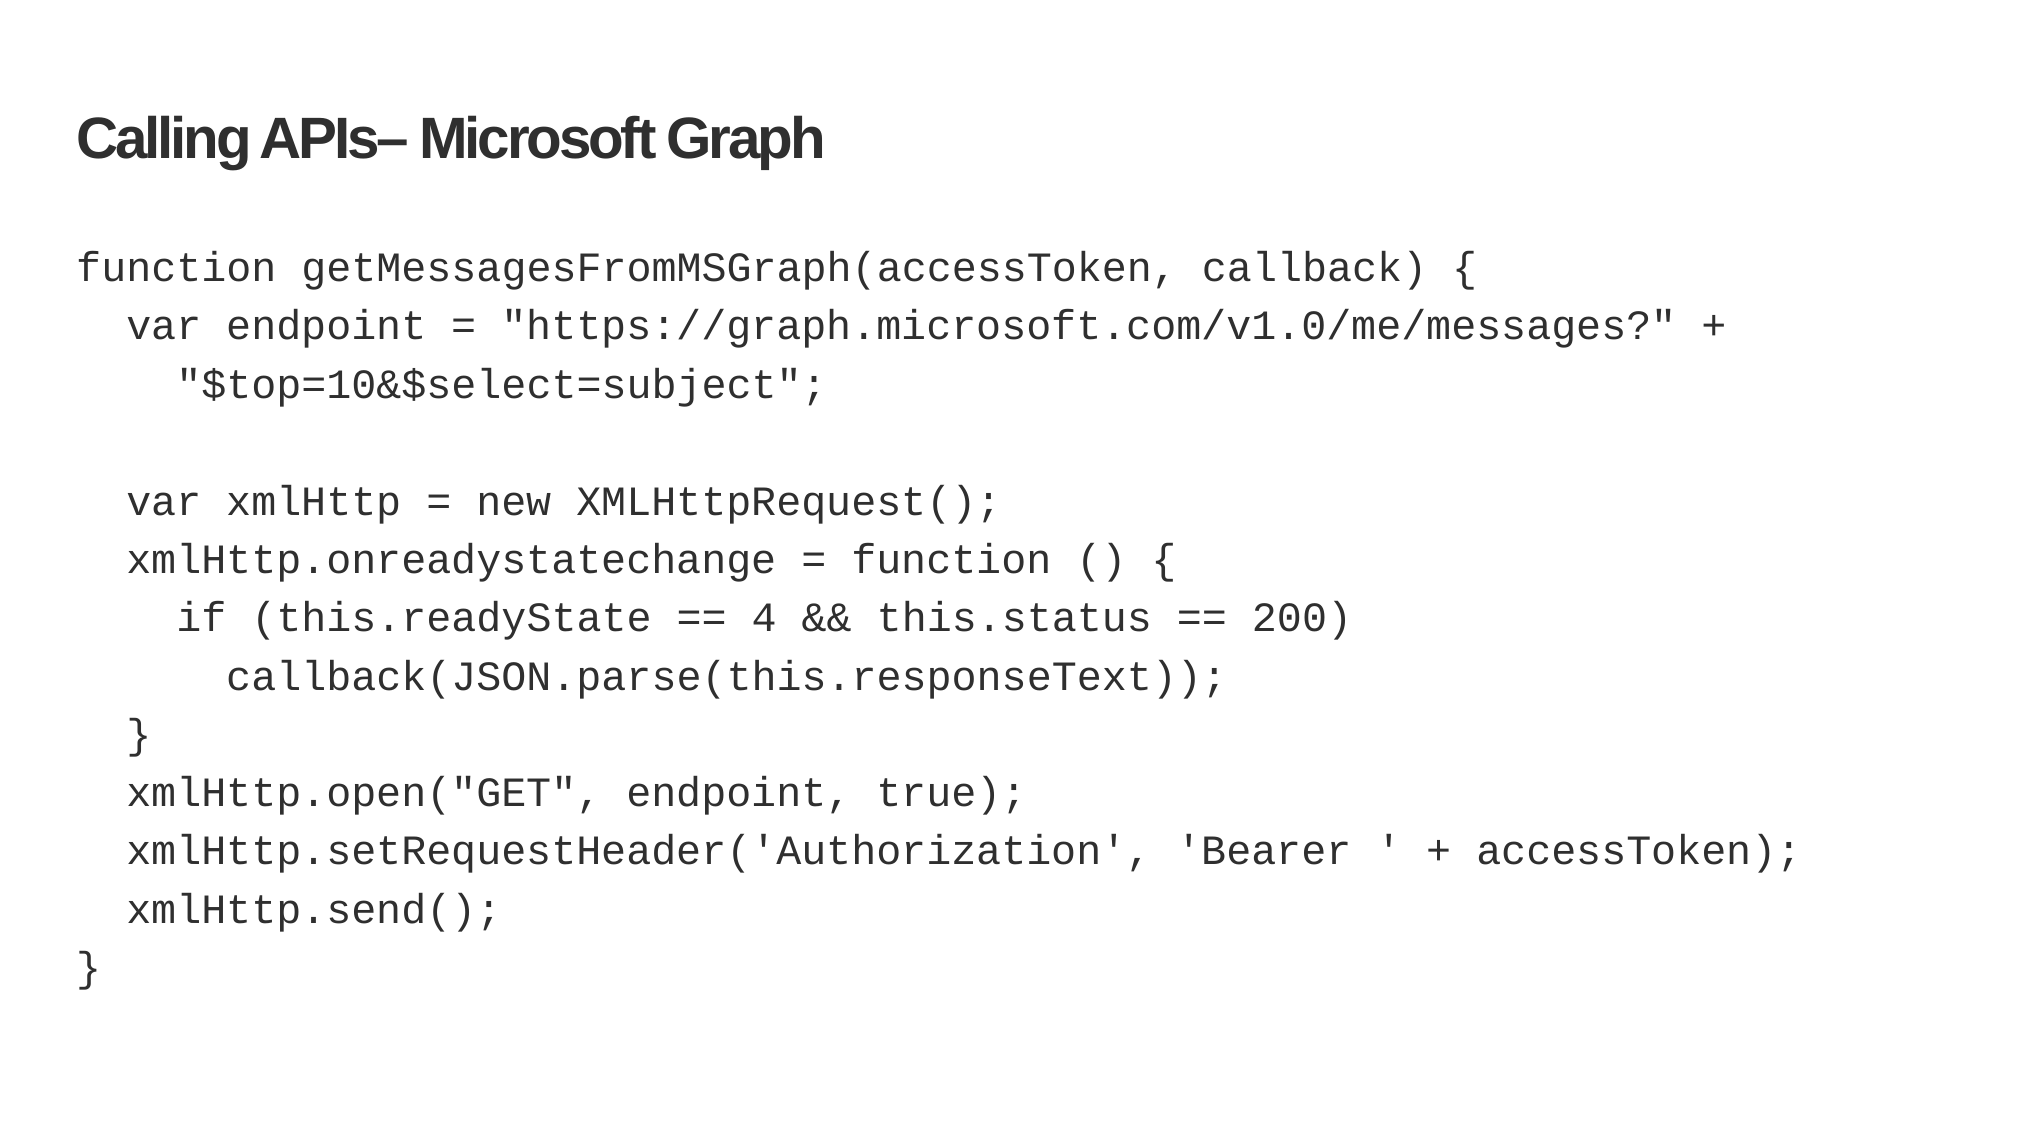

# Calling APIs– Microsoft Graph
function getMessagesFromMSGraph(accessToken, callback) {
  var endpoint = "https://graph.microsoft.com/v1.0/me/messages?" +
    "$top=10&$select=subject";

  var xmlHttp = new XMLHttpRequest();
  xmlHttp.onreadystatechange = function () {
    if (this.readyState == 4 && this.status == 200)
      callback(JSON.parse(this.responseText));
  }
  xmlHttp.open("GET", endpoint, true);
  xmlHttp.setRequestHeader('Authorization', 'Bearer ' + accessToken);
  xmlHttp.send();
}